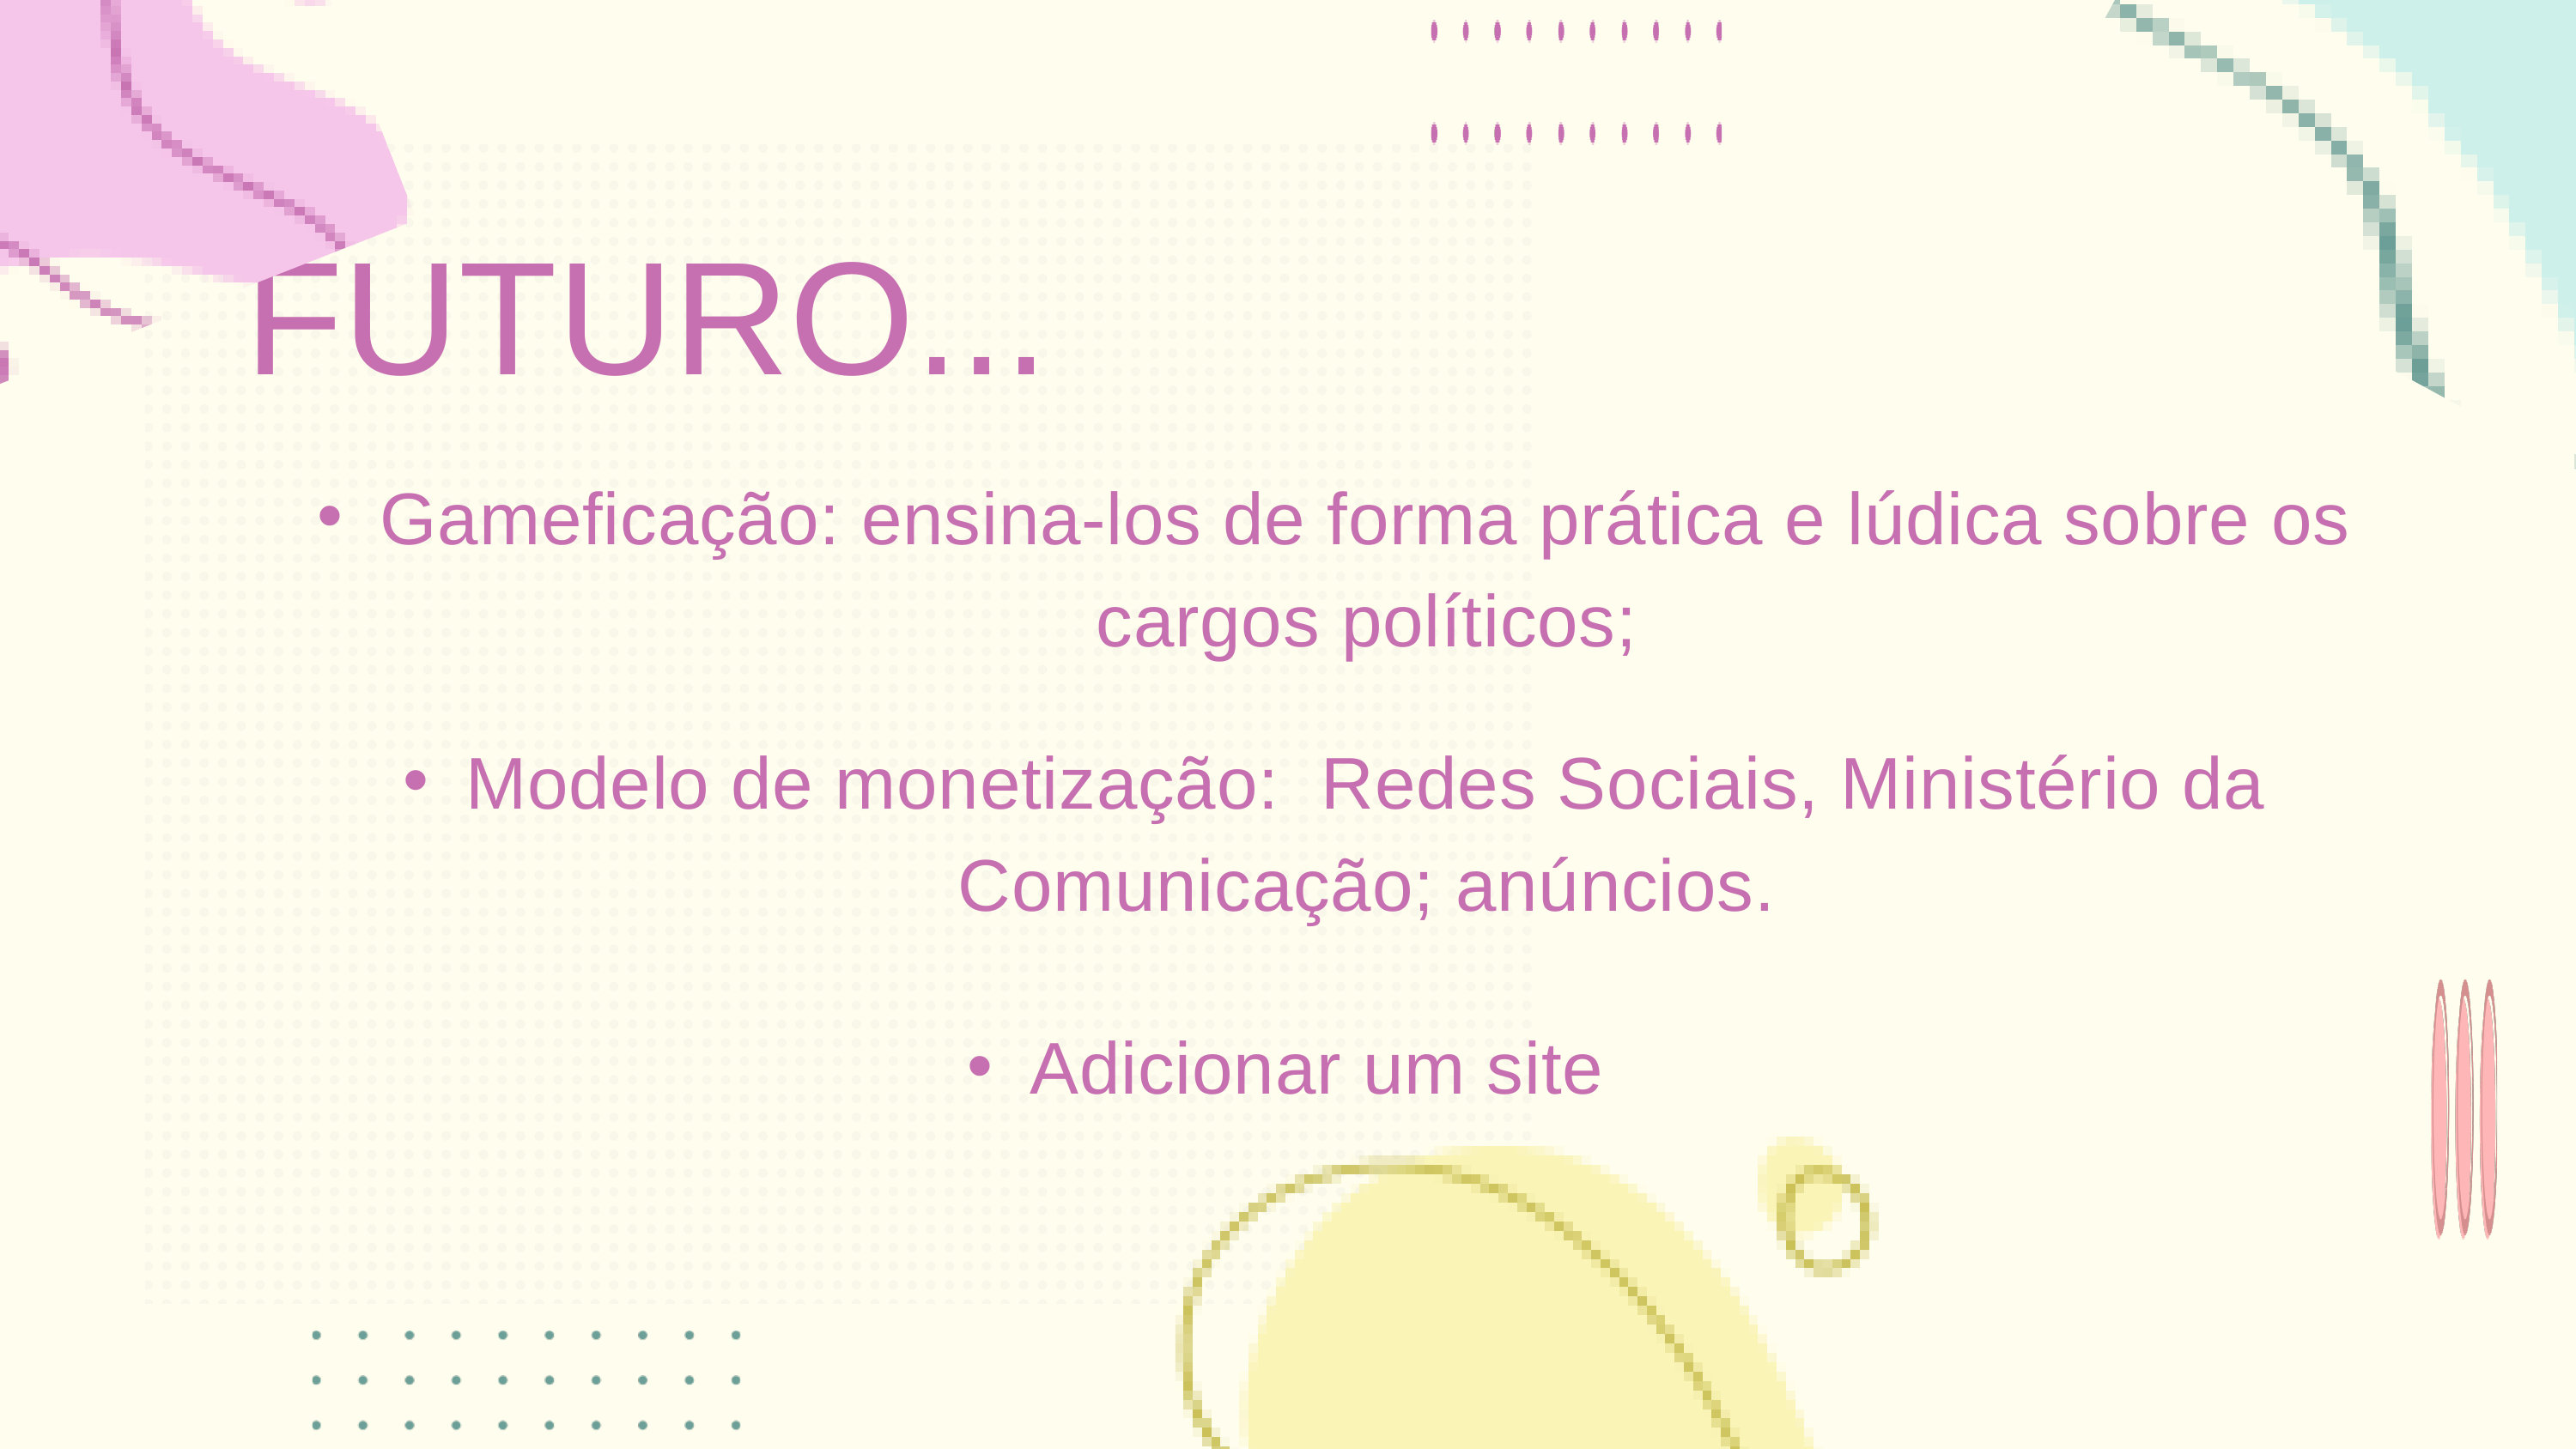

FUTURO...
Gameficação: ensina-los de forma prática e lúdica sobre os cargos políticos;
Modelo de monetização:  Redes Sociais, Ministério da Comunicação; anúncios.
Adicionar um site